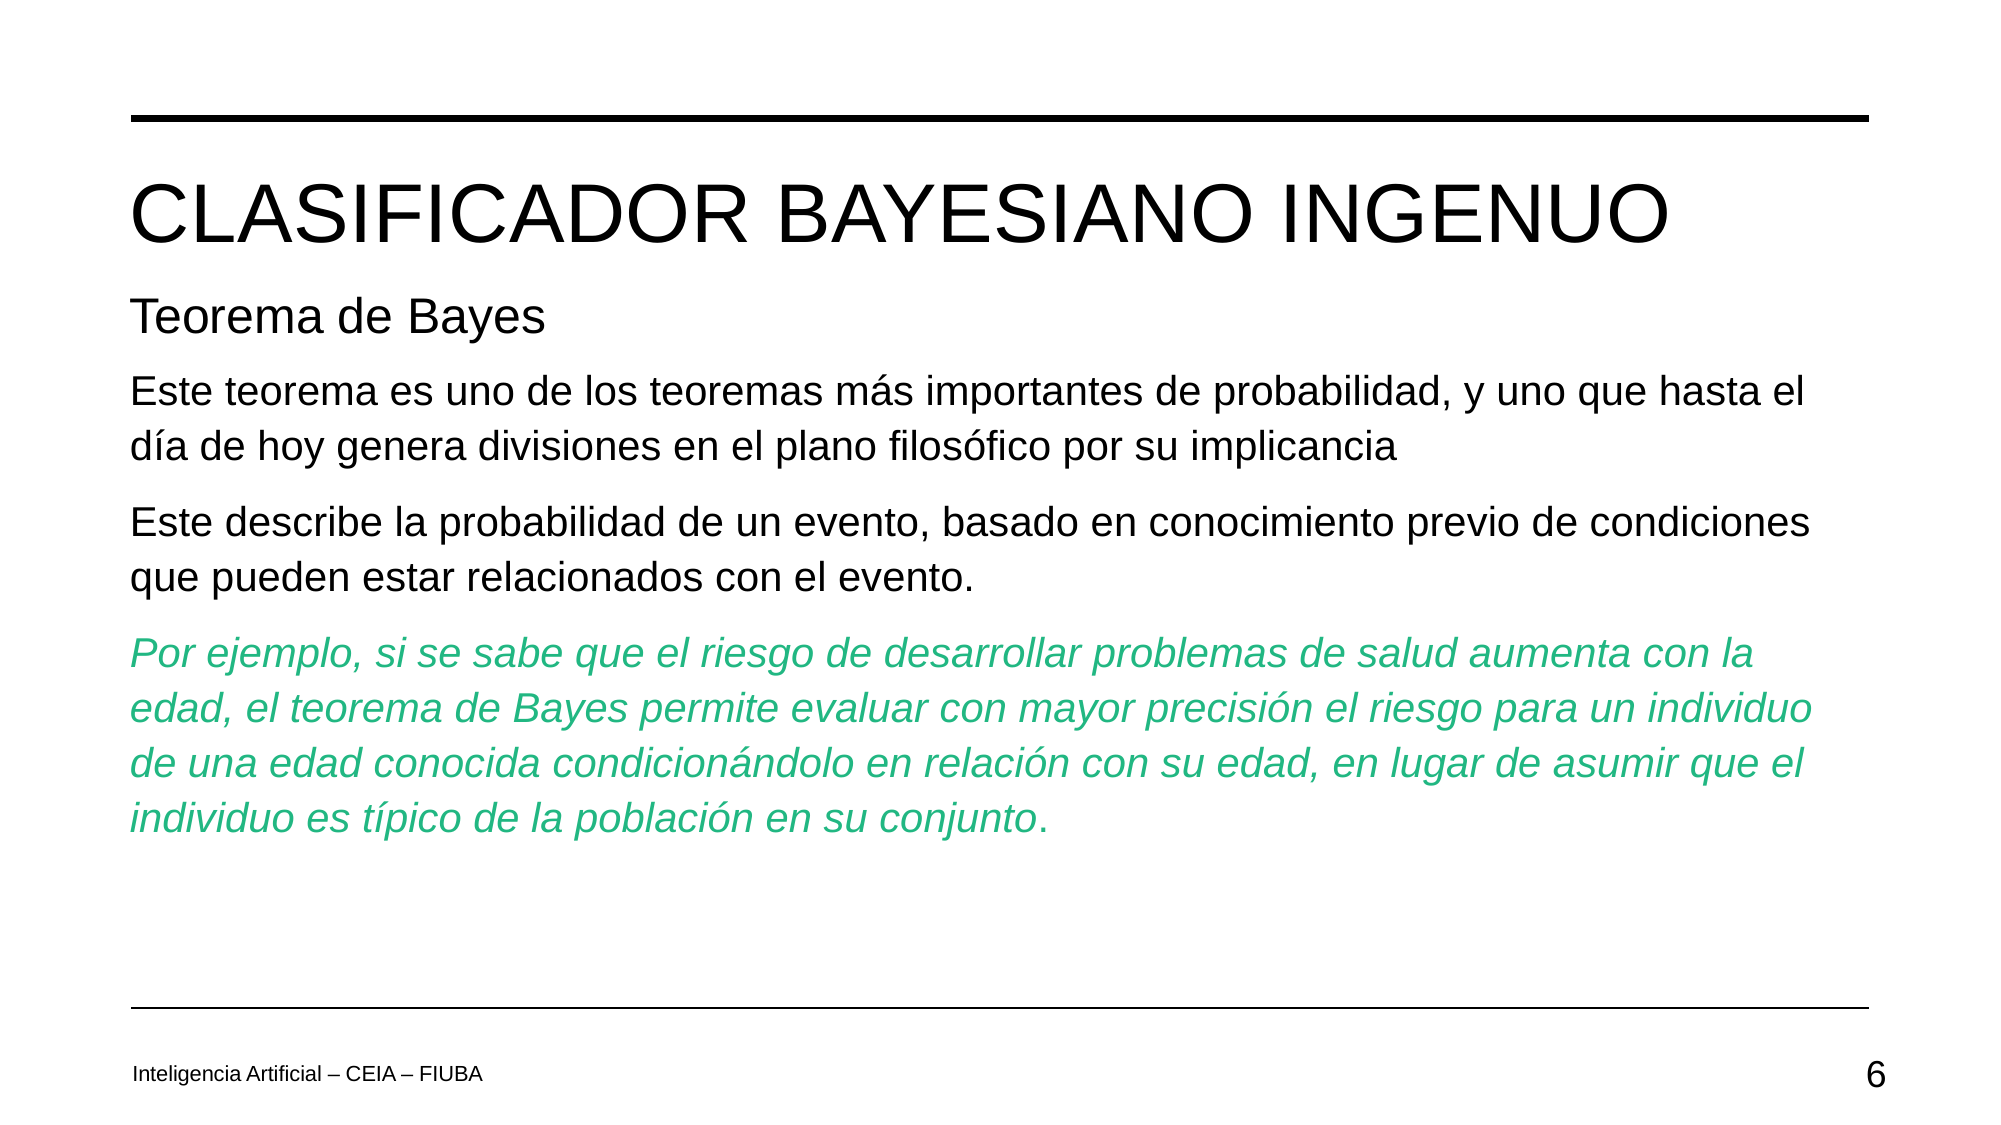

# Clasificador Bayesiano ingenuo
Teorema de Bayes
Este teorema es uno de los teoremas más importantes de probabilidad, y uno que hasta el día de hoy genera divisiones en el plano filosófico por su implicancia
Este describe la probabilidad de un evento, basado en conocimiento previo de condiciones que pueden estar relacionados con el evento.
Por ejemplo, si se sabe que el riesgo de desarrollar problemas de salud aumenta con la edad, el teorema de Bayes permite evaluar con mayor precisión el riesgo para un individuo de una edad conocida condicionándolo en relación con su edad, en lugar de asumir que el individuo es típico de la población en su conjunto.

Inteligencia Artificial – CEIA – FIUBA
6